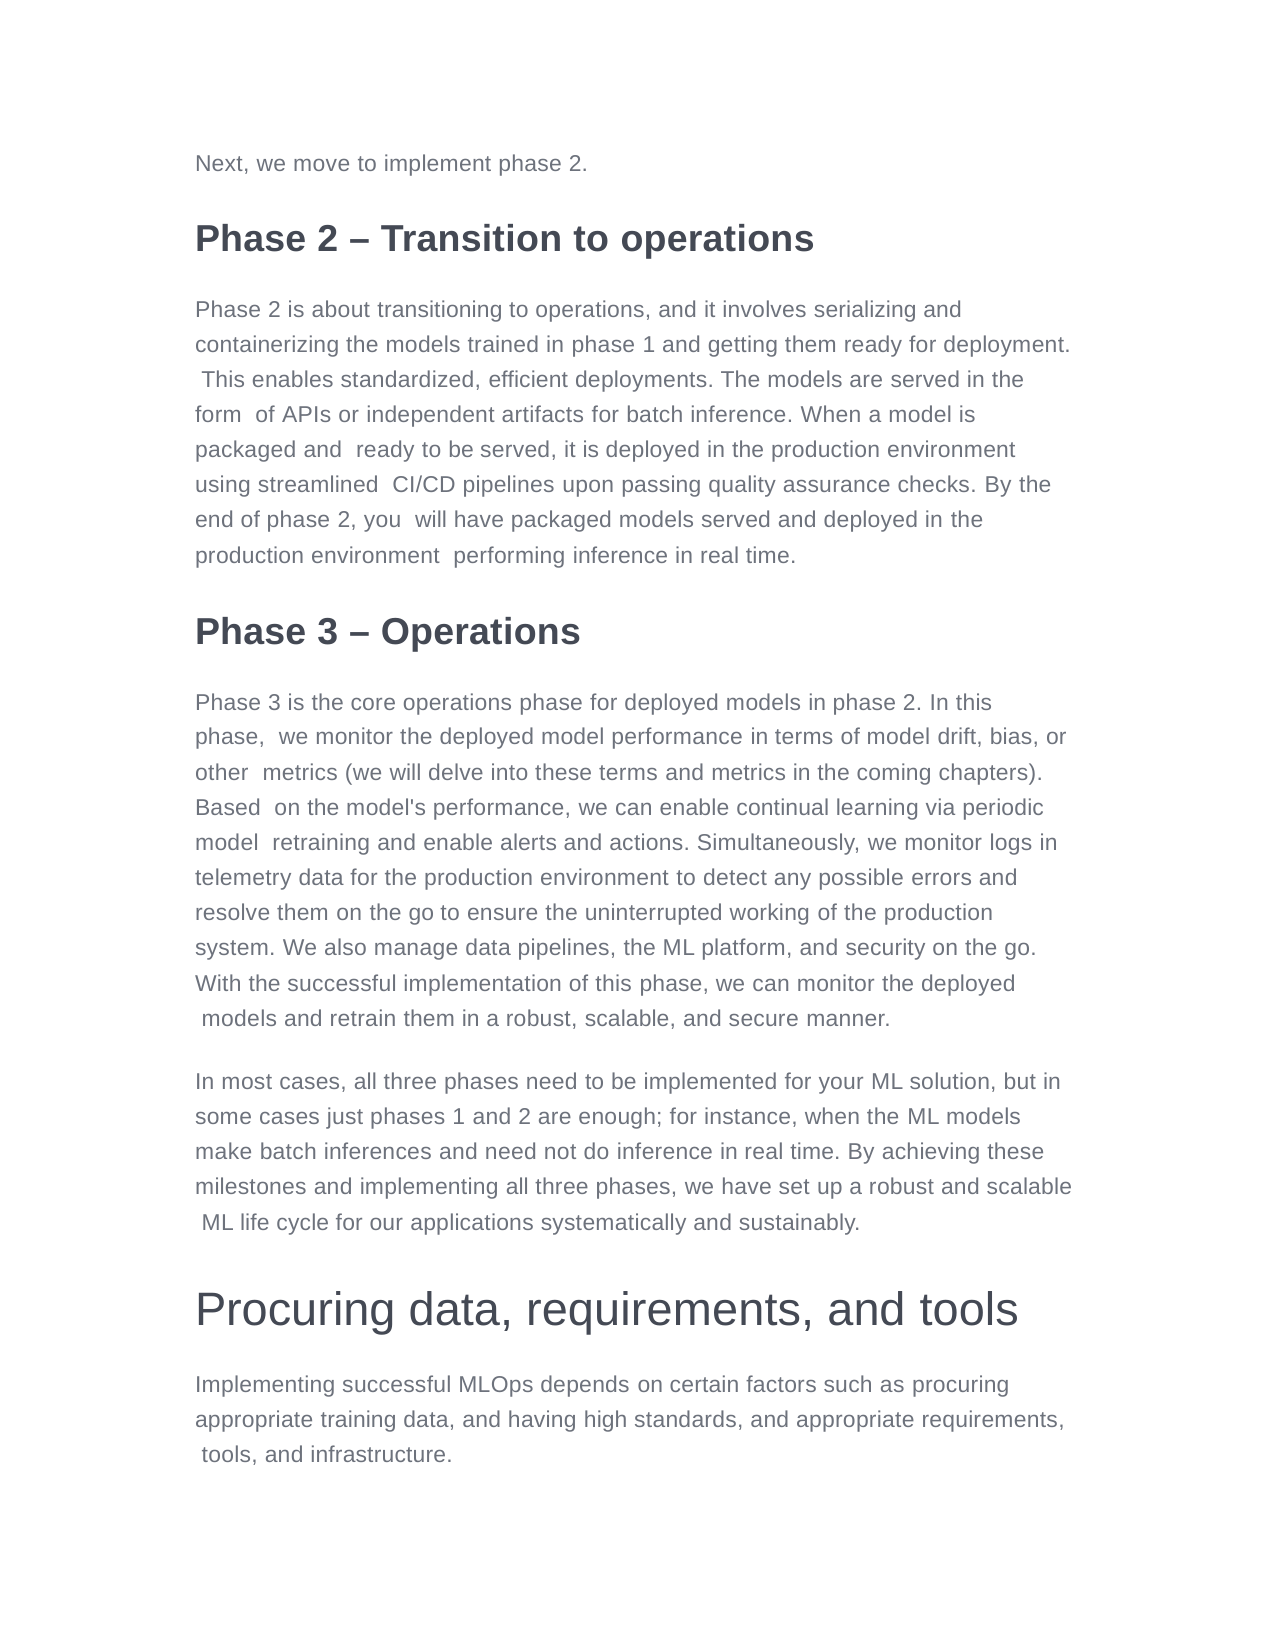

Next, we move to implement phase 2.
Phase 2 – Transition to operations
Phase 2 is about transitioning to operations, and it involves serializing and  containerizing the models trained in phase 1 and getting them ready for deployment.  This enables standardized, efficient deployments. The models are served in the form  of APIs or independent artifacts for batch inference. When a model is packaged and  ready to be served, it is deployed in the production environment using streamlined  CI/CD pipelines upon passing quality assurance checks. By the end of phase 2, you  will have packaged models served and deployed in the production environment  performing inference in real time.
Phase 3 – Operations
Phase 3 is the core operations phase for deployed models in phase 2. In this phase,  we monitor the deployed model performance in terms of model drift, bias, or other  metrics (we will delve into these terms and metrics in the coming chapters). Based  on the model's performance, we can enable continual learning via periodic model  retraining and enable alerts and actions. Simultaneously, we monitor logs in  telemetry data for the production environment to detect any possible errors and  resolve them on the go to ensure the uninterrupted working of the production  system. We also manage data pipelines, the ML platform, and security on the go.
With the successful implementation of this phase, we can monitor the deployed  models and retrain them in a robust, scalable, and secure manner.

In most cases, all three phases need to be implemented for your ML solution, but in  some cases just phases 1 and 2 are enough; for instance, when the ML models  make batch inferences and need not do inference in real time. By achieving these  milestones and implementing all three phases, we have set up a robust and scalable  ML life cycle for our applications systematically and sustainably.

Procuring data, requirements, and tools
Implementing successful MLOps depends on certain factors such as procuring  appropriate training data, and having high standards, and appropriate requirements,  tools, and infrastructure.